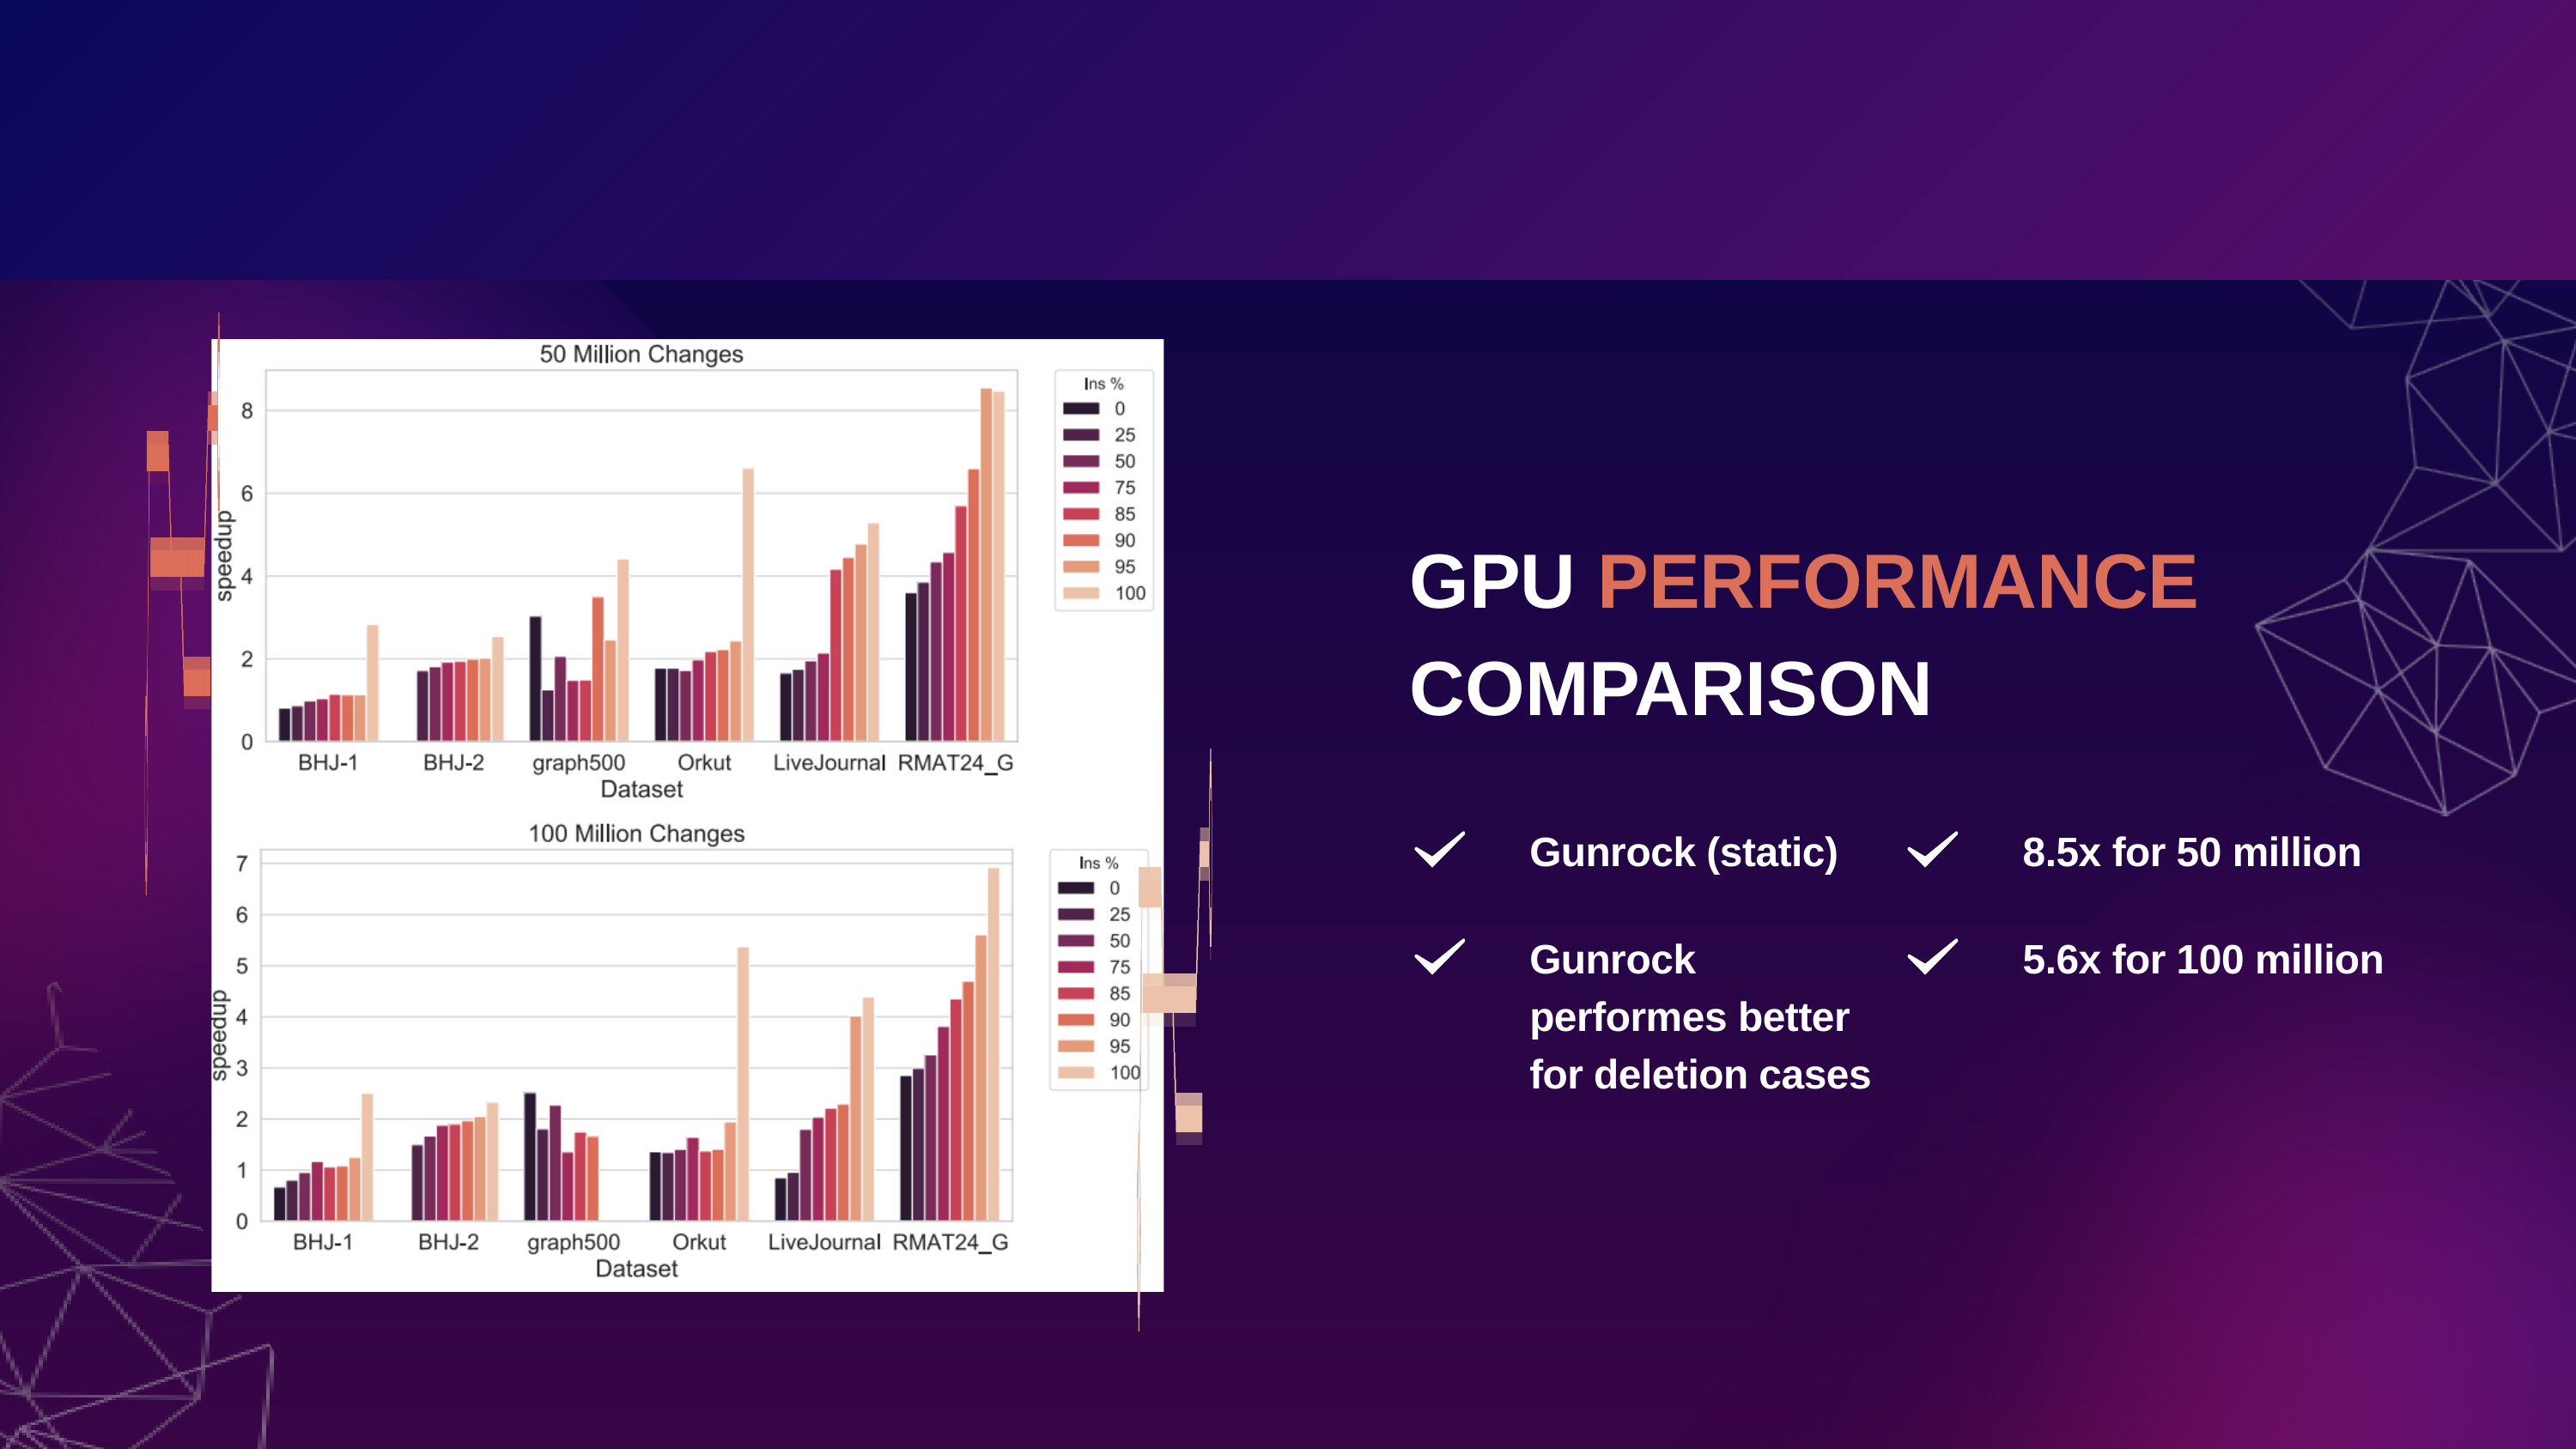

GPU PERFORMANCE COMPARISON

Gunrock (static)
8.5x for 50 million

Gunrock performes better for deletion cases
5.6x for 100 million